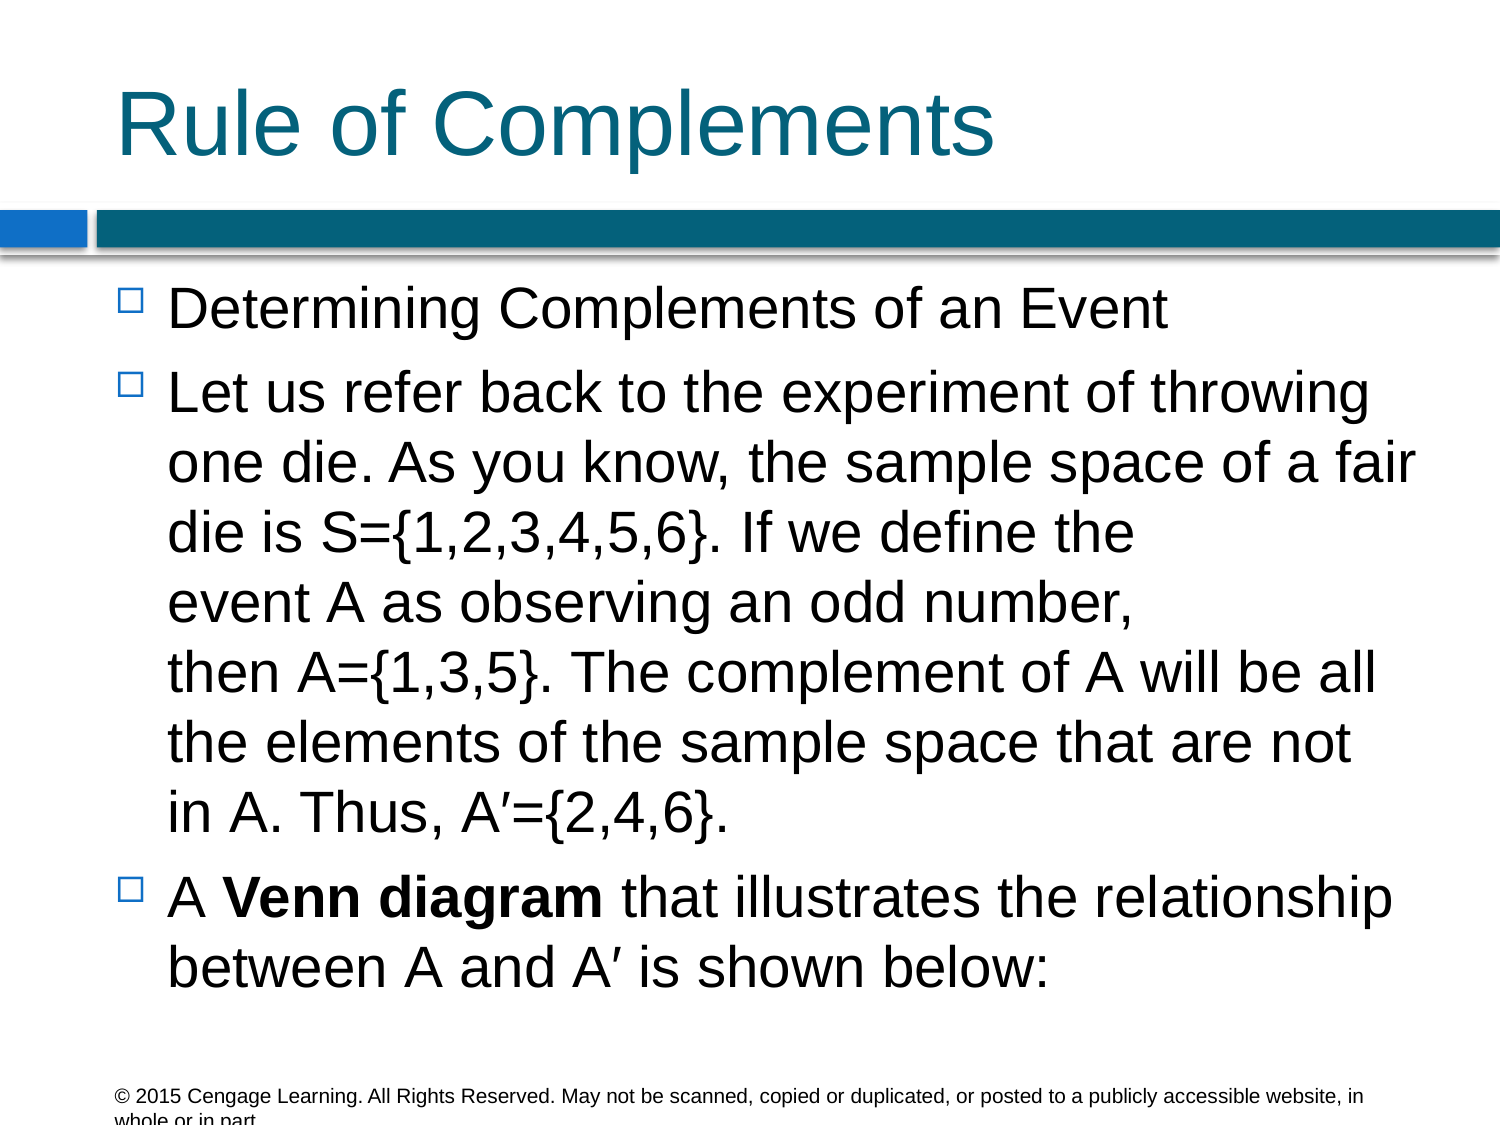

# Rule of Complements
Determining Complements of an Event
Let us refer back to the experiment of throwing one die. As you know, the sample space of a fair die is S={1,2,3,4,5,6}. If we define the event A as observing an odd number, then A={1,3,5}. The complement of A will be all the elements of the sample space that are not in A. Thus, A′={2,4,6}.
A Venn diagram that illustrates the relationship between A and A′ is shown below: